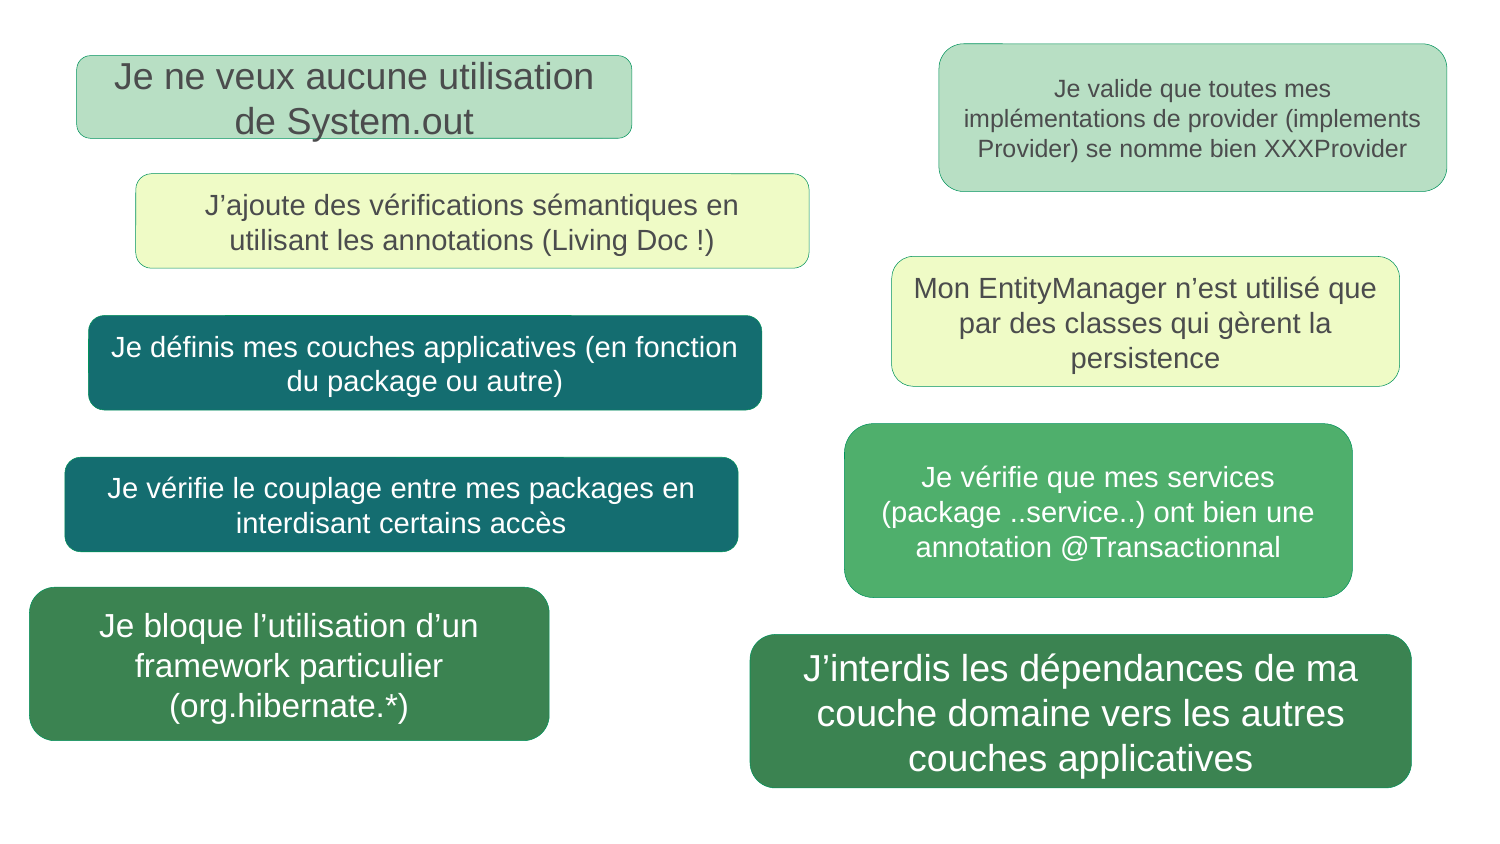

Je valide que toutes mes implémentations de provider (implements Provider) se nomme bien XXXProvider
Je ne veux aucune utilisation de System.out
J’ajoute des vérifications sémantiques en utilisant les annotations (Living Doc !)
Mon EntityManager n’est utilisé que par des classes qui gèrent la persistence
Je définis mes couches applicatives (en fonction du package ou autre)
Je vérifie que mes services (package ..service..) ont bien une annotation @Transactionnal
Je vérifie le couplage entre mes packages en interdisant certains accès
Je bloque l’utilisation d’un framework particulier (org.hibernate.*)
J’interdis les dépendances de ma couche domaine vers les autres couches applicatives